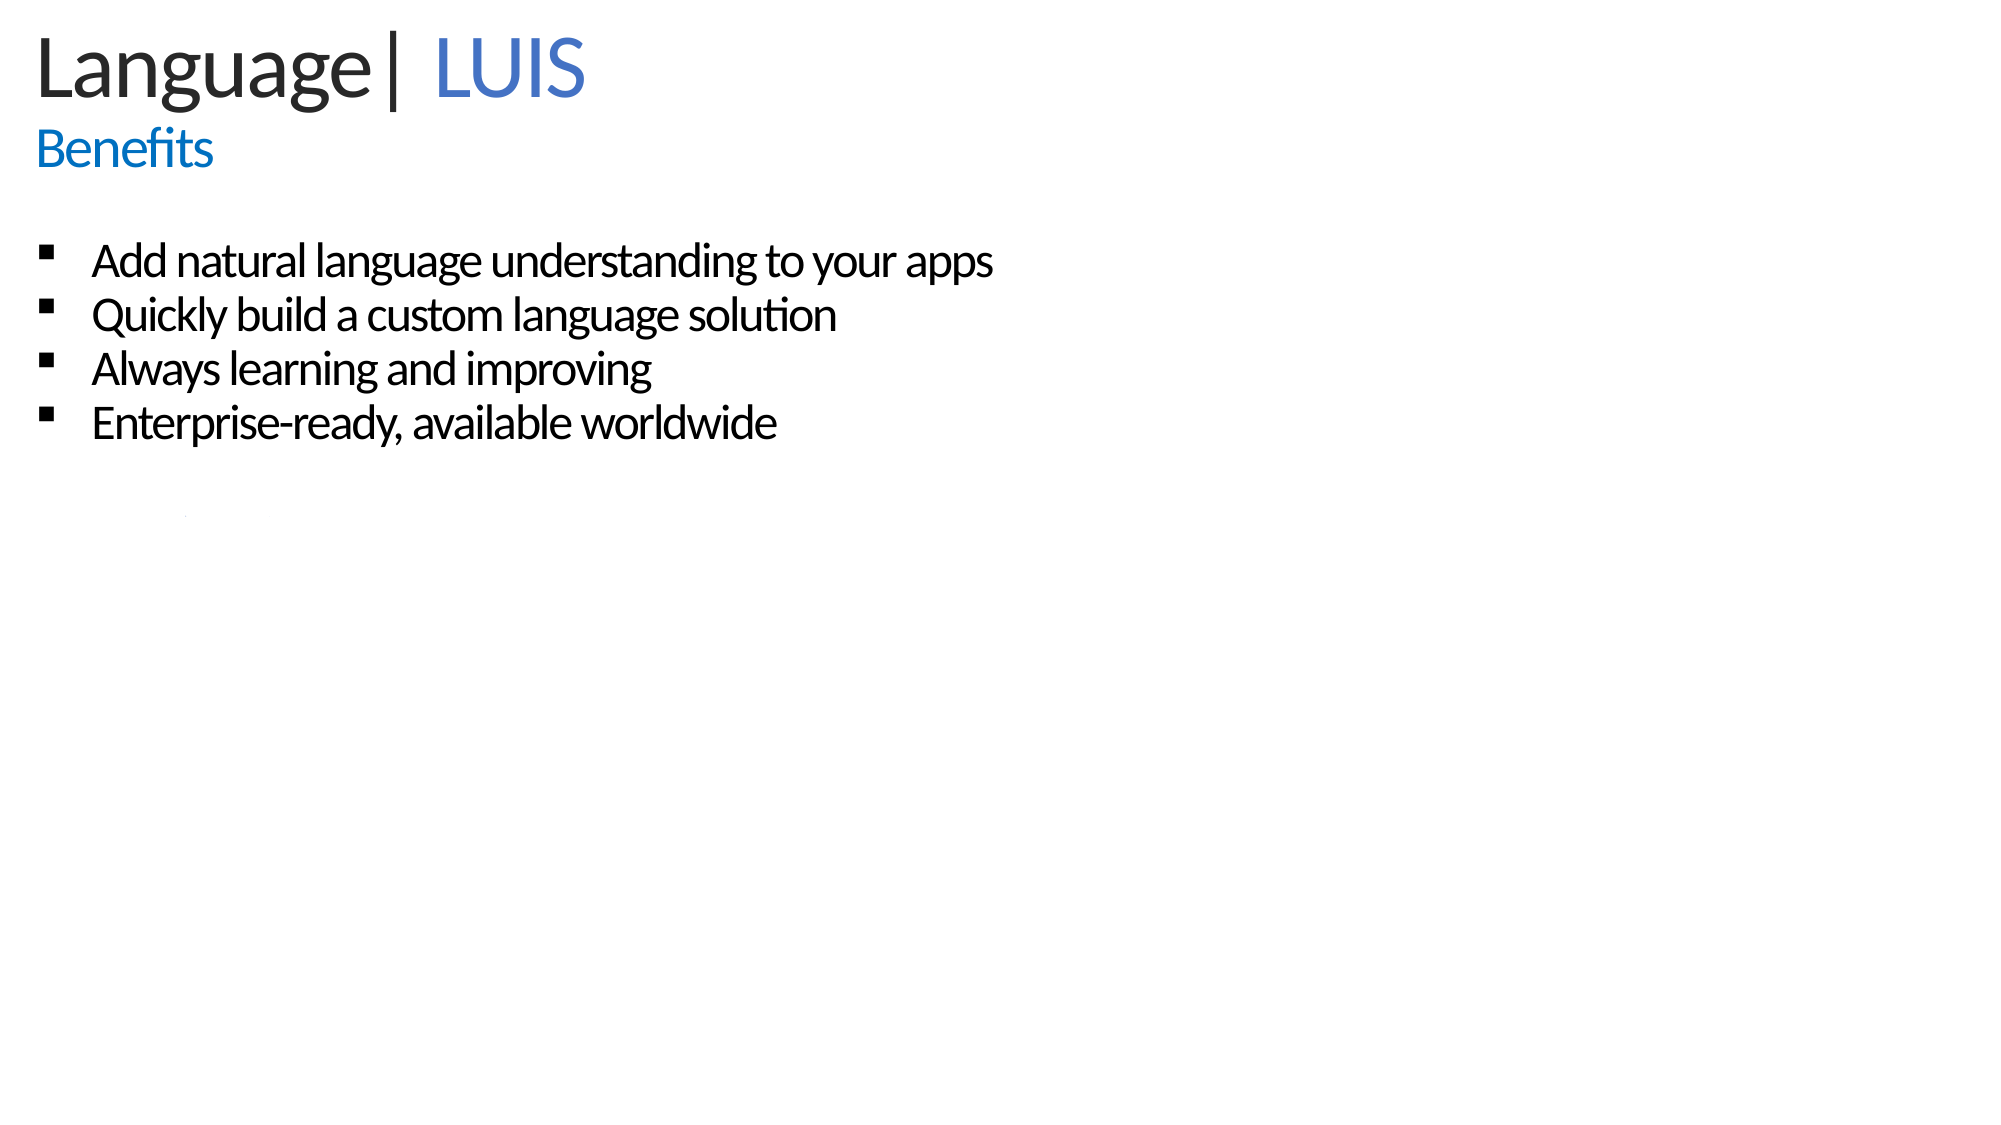

Language| LUIS
Benefits
Add natural language understanding to your apps
Quickly build a custom language solution
Always learning and improving
Enterprise-ready, available worldwide

.